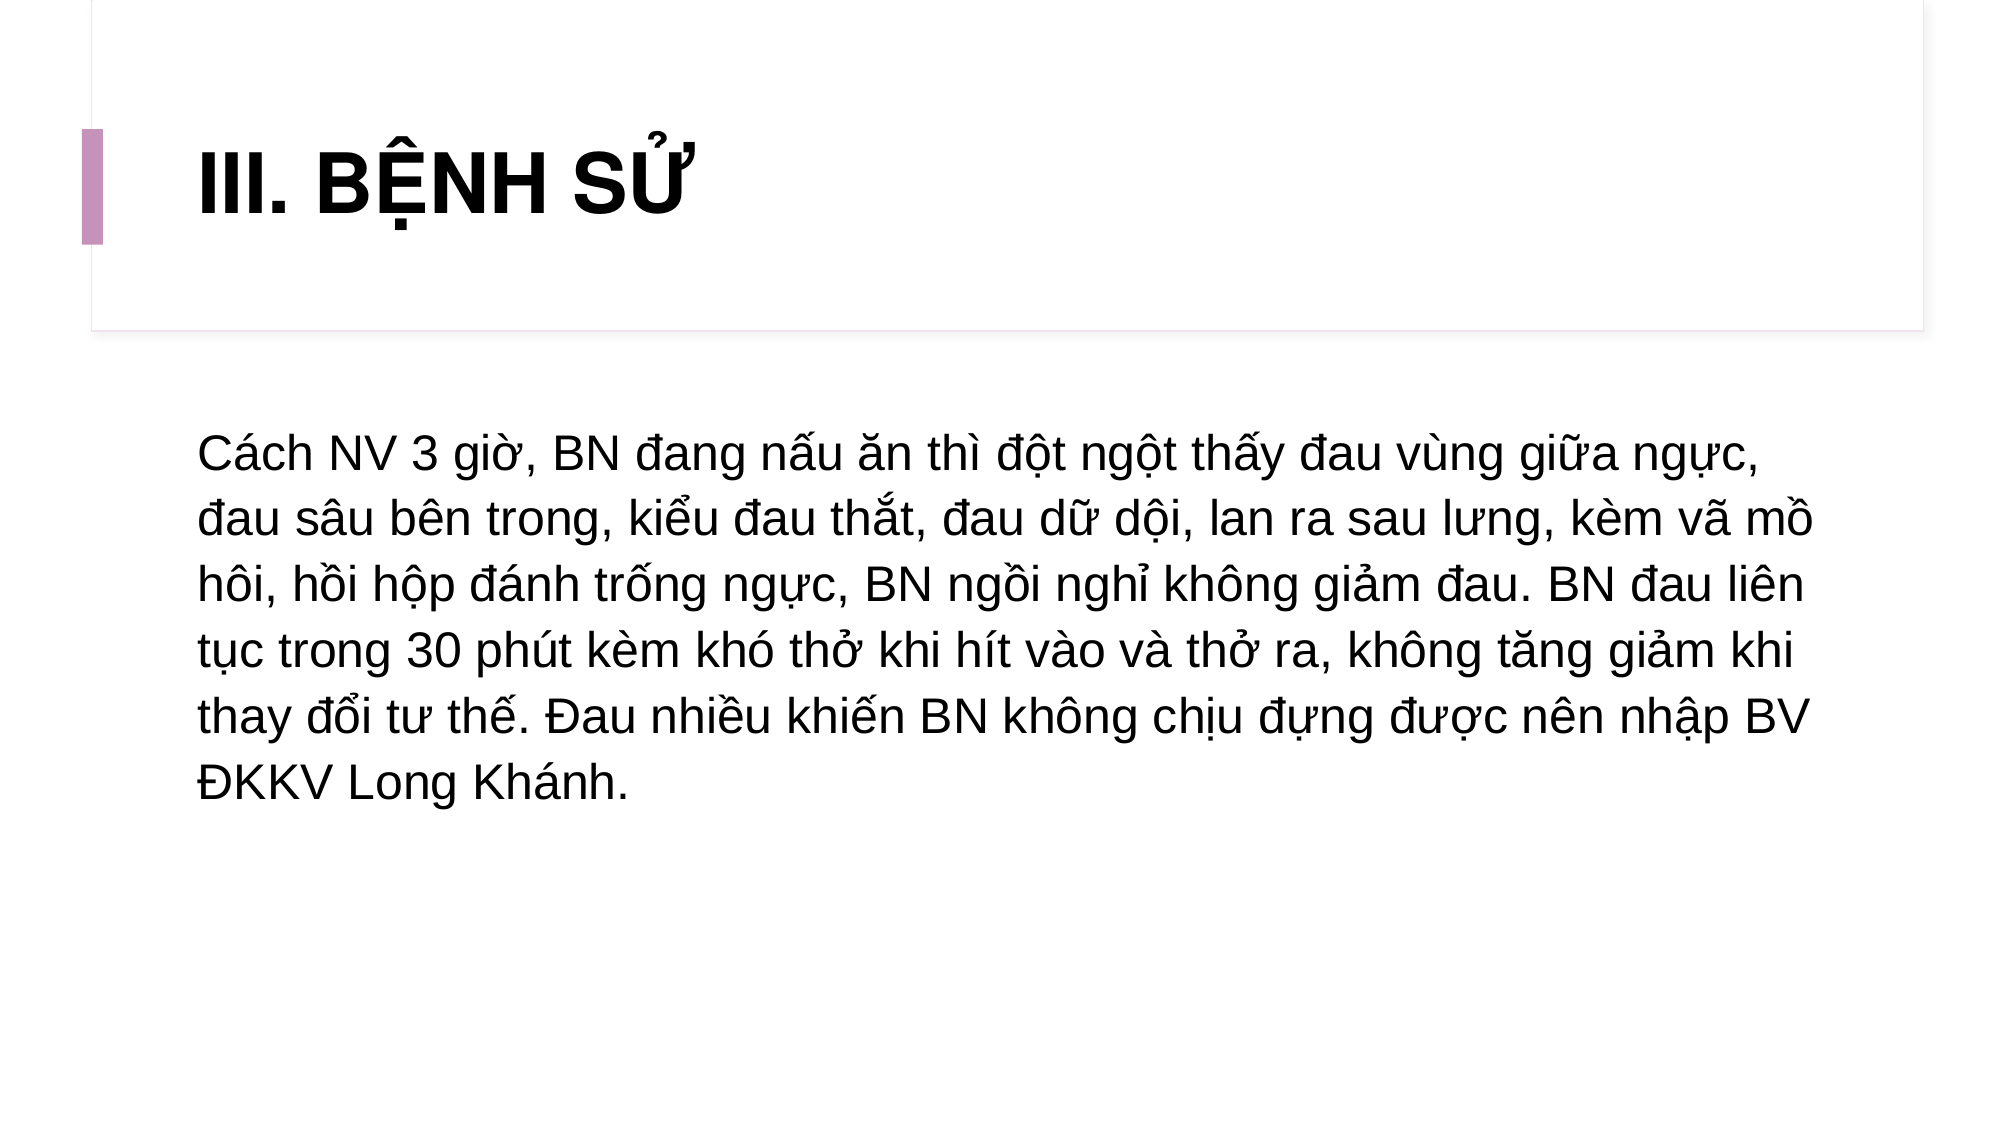

# III. BỆNH SỬ
Cách NV 3 giờ, BN đang nấu ăn thì đột ngột thấy đau vùng giữa ngực, đau sâu bên trong, kiểu đau thắt, đau dữ dội, lan ra sau lưng, kèm vã mồ hôi, hồi hộp đánh trống ngực, BN ngồi nghỉ không giảm đau. BN đau liên tục trong 30 phút kèm khó thở khi hít vào và thở ra, không tăng giảm khi thay đổi tư thế. Đau nhiều khiến BN không chịu đựng được nên nhập BV ĐKKV Long Khánh.